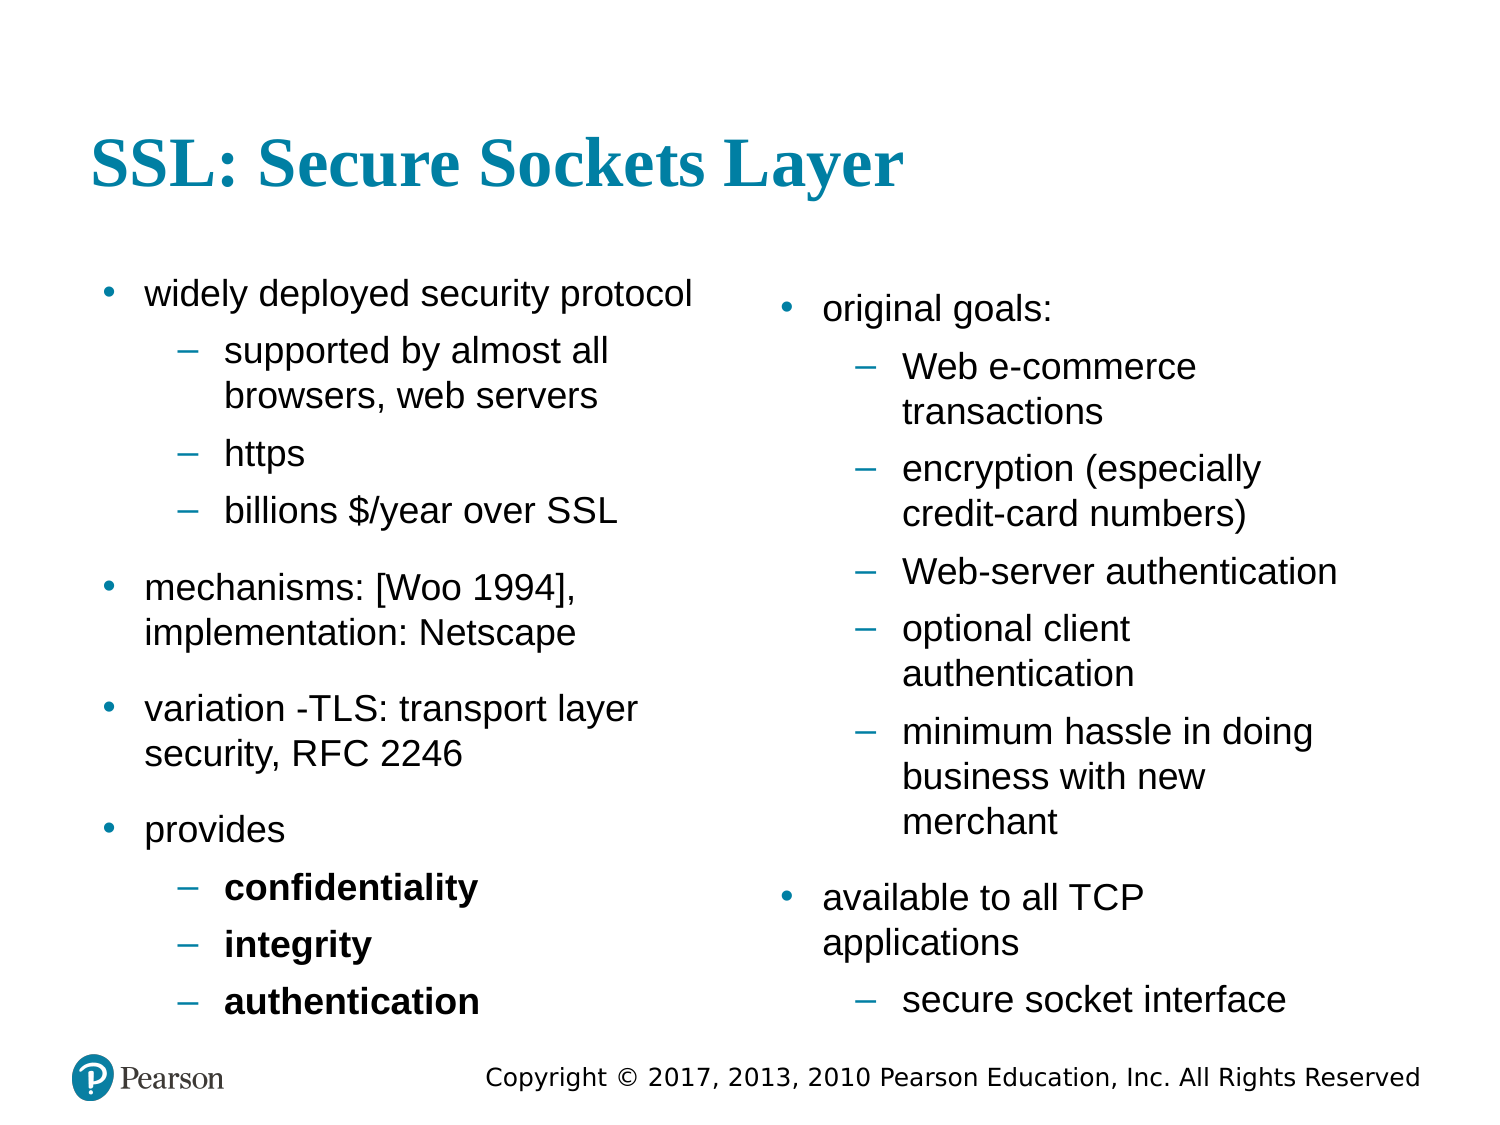

# S S L: Secure Sockets Layer
widely deployed security protocol
supported by almost all browsers, web servers
https
billions $/year over S S L
mechanisms: [Woo 1994], implementation: Netscape
variation -T L S: transport layer security, R F C 2246
provides
confidentiality
integrity
authentication
original goals:
Web e-commerce transactions
encryption (especially credit-card numbers)
Web-server authentication
optional client authentication
minimum hassle in doing business with new merchant
available to all T C P applications
secure socket interface